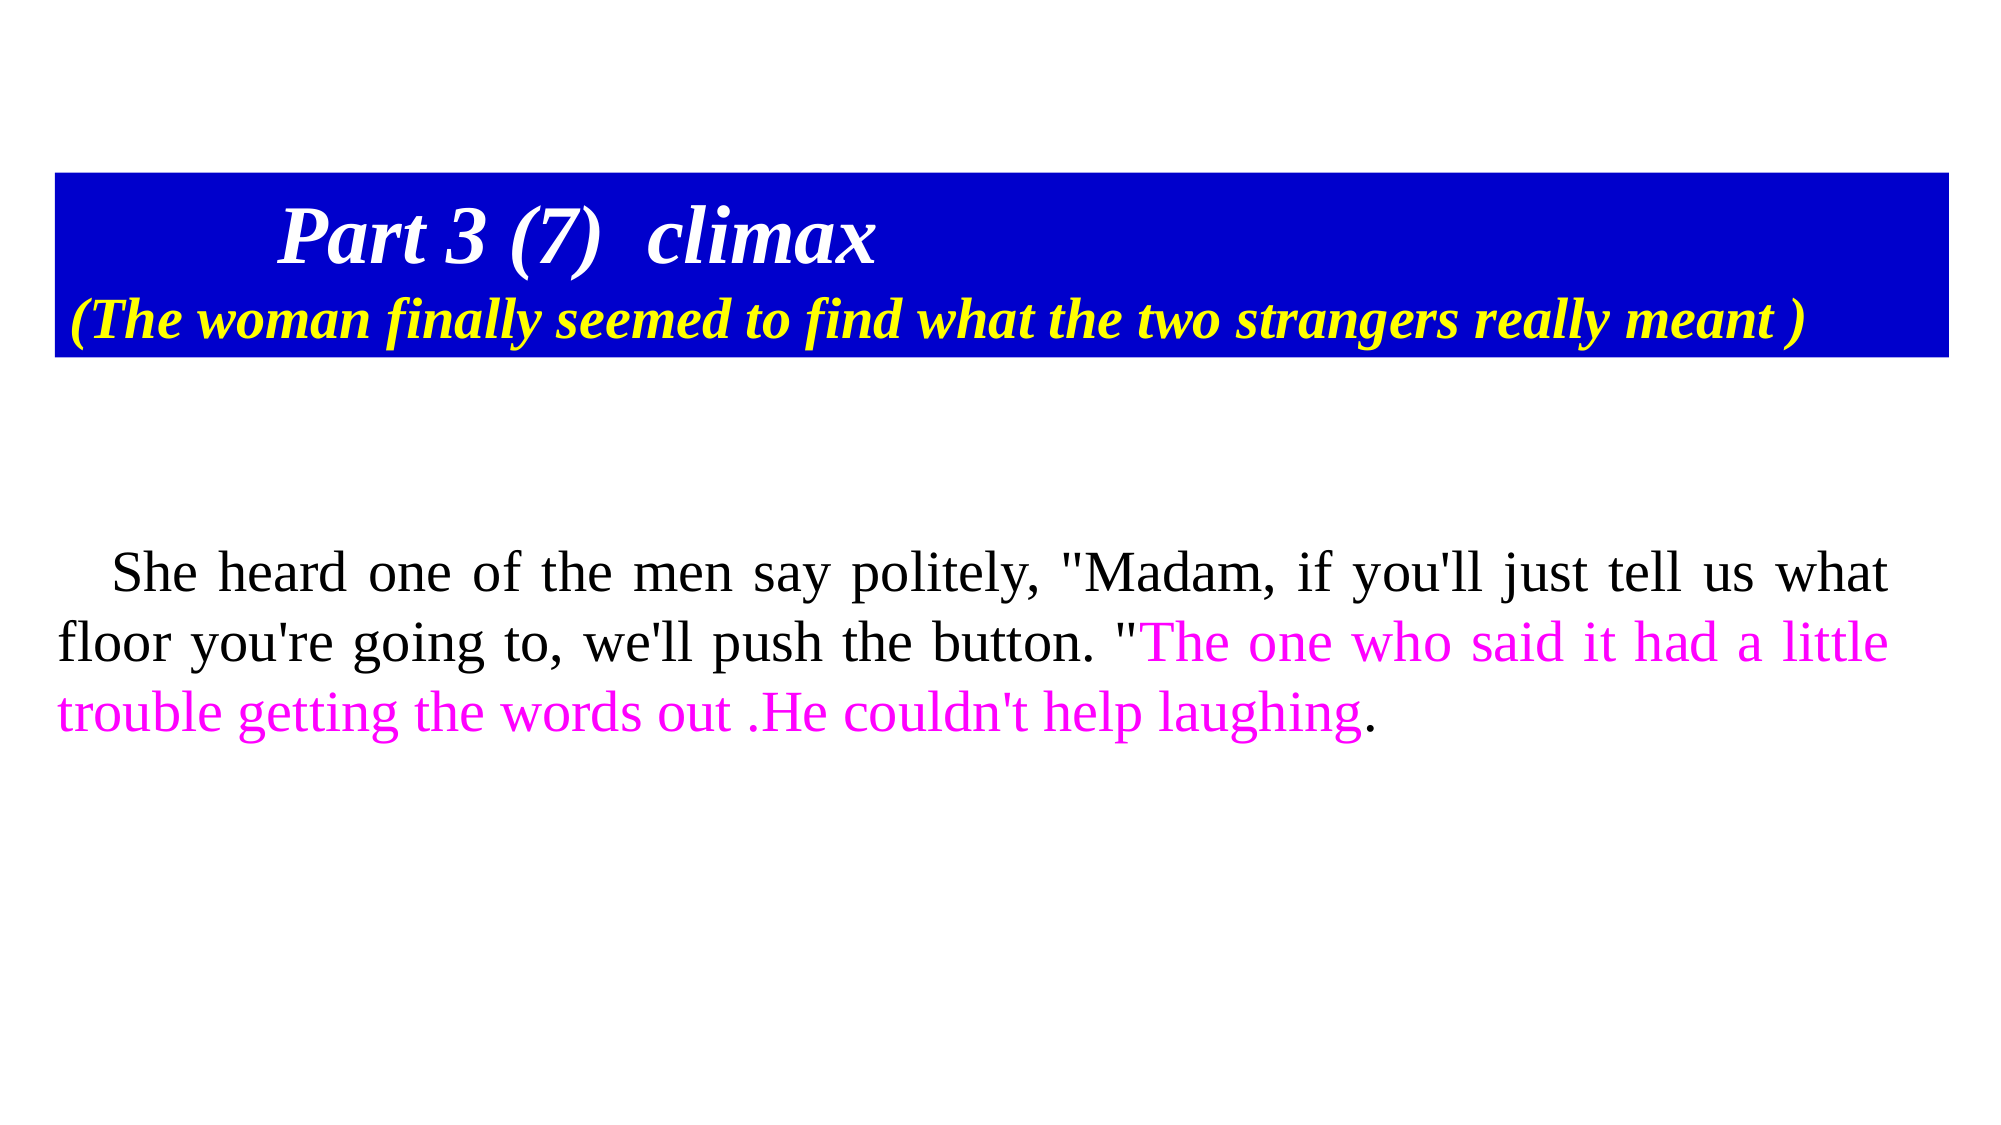

Part 3 (7)  climax
(The woman finally seemed to find what the two strangers really meant )

 She heard one of the men say politely, "Madam, if you'll just tell us what floor you're going to, we'll push the button. "The one who said it had a little trouble getting the words out .He couldn't help laughing.